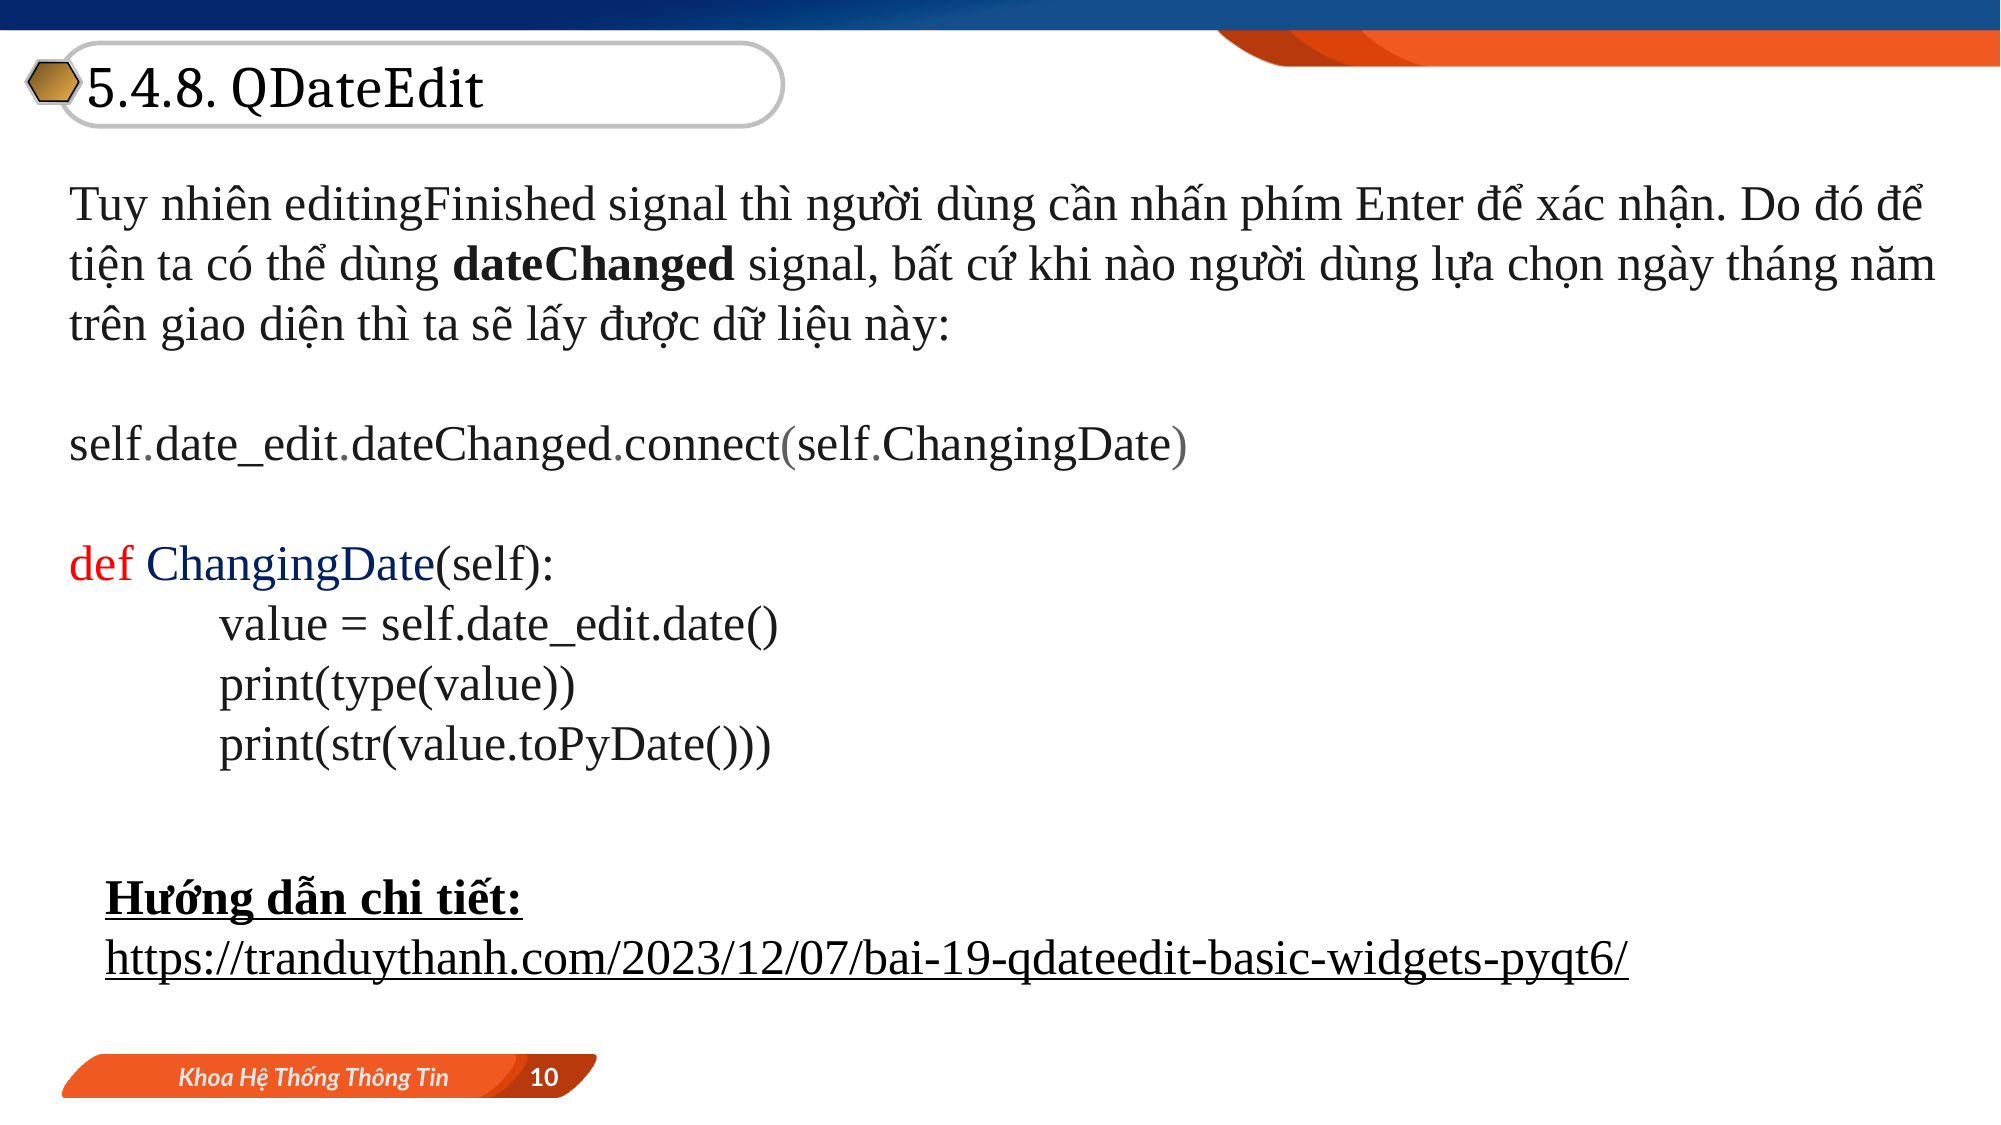

5.4.8. QDateEdit

Tuy nhiên editingFinished signal thì người dùng cần nhấn phím Enter để xác nhận. Do đó để tiện ta có thể dùng dateChanged signal, bất cứ khi nào người dùng lựa chọn ngày tháng năm trên giao diện thì ta sẽ lấy được dữ liệu này:

self.date_edit.dateChanged.connect(self.ChangingDate)

def ChangingDate(self):
	value = self.date_edit.date()
	print(type(value))
	print(str(value.toPyDate()))
Hướng dẫn chi tiết:
https://tranduythanh.com/2023/12/07/bai-19-qdateedit-basic-widgets-pyqt6/
10
Khoa Hệ Thống Thông Tin